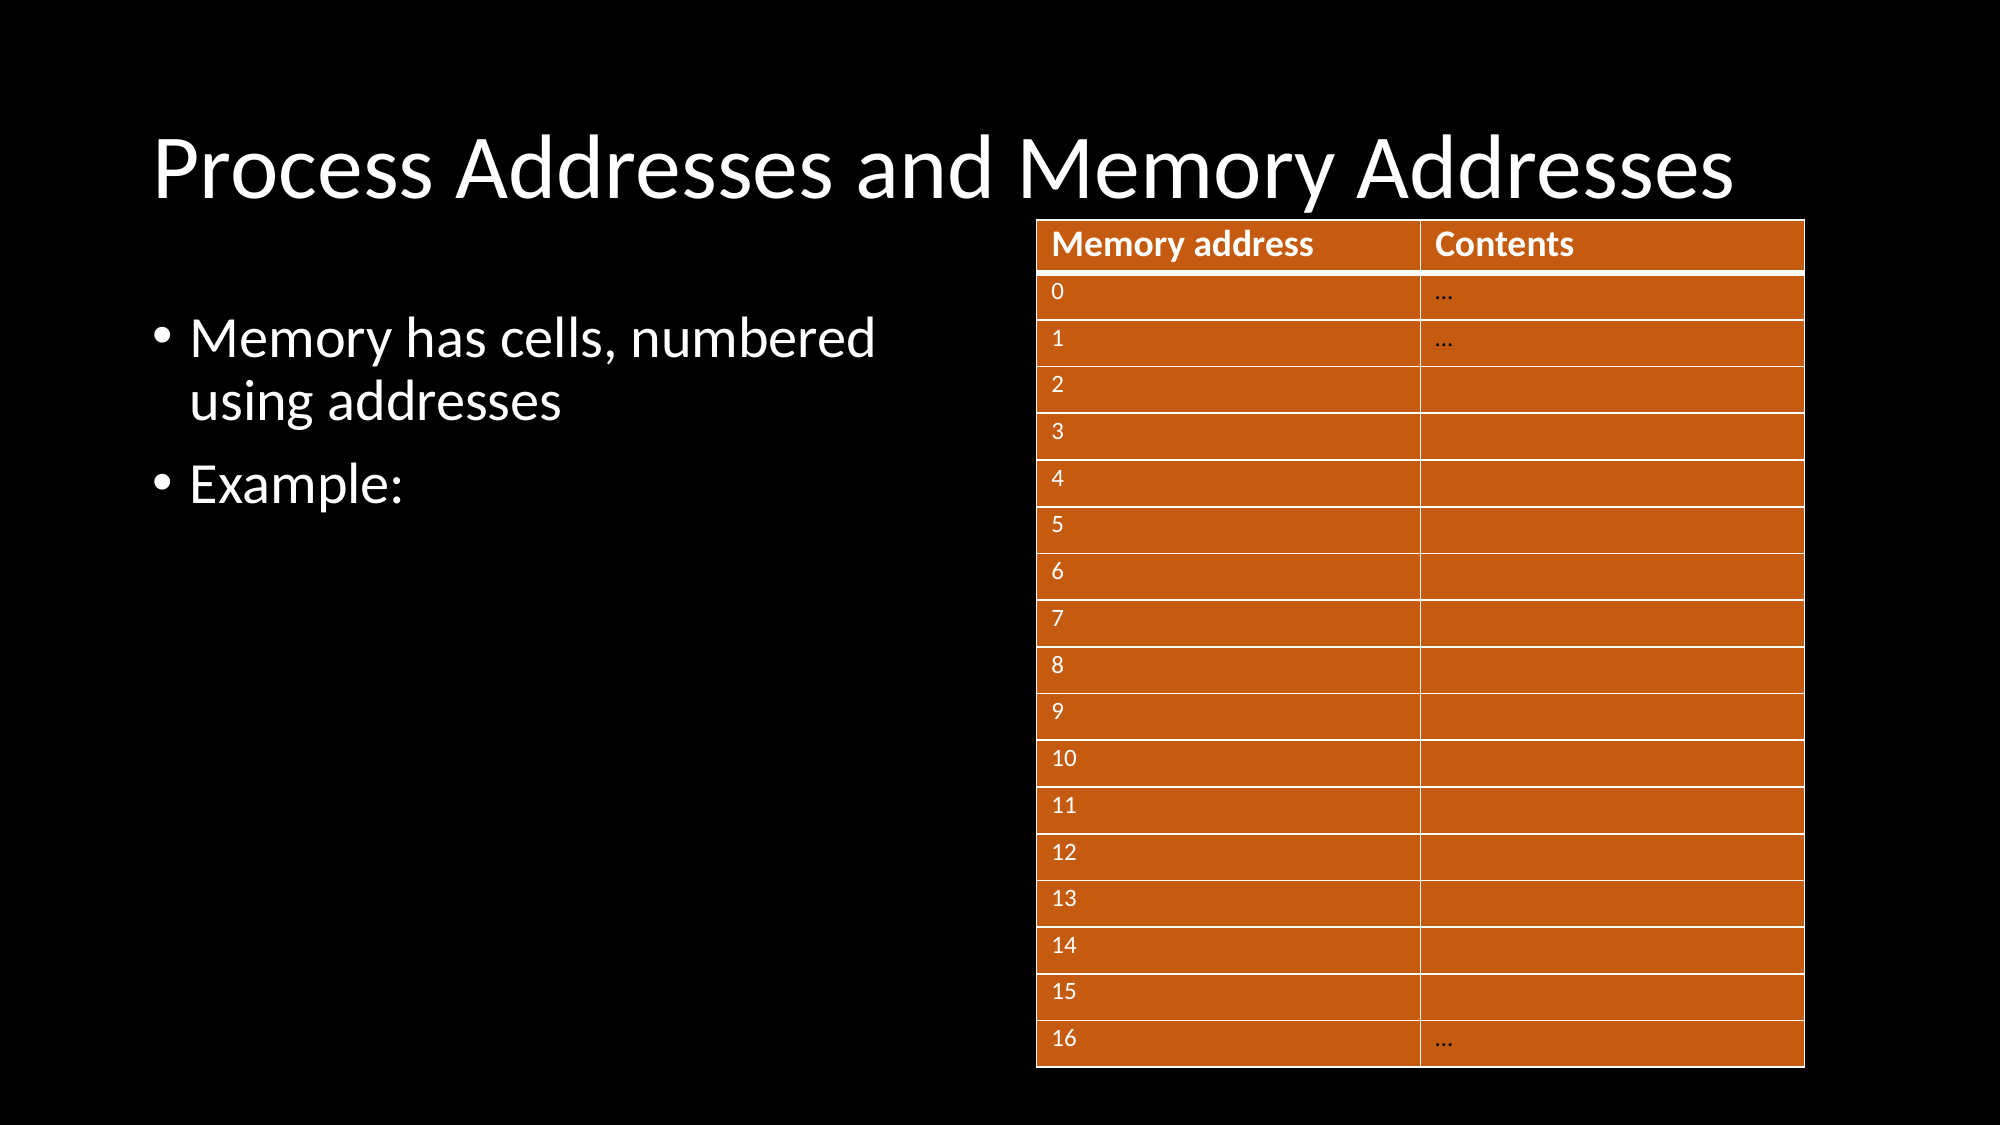

# Process Addresses and Memory Addresses
| Memory address | Contents |
| --- | --- |
| 0 | … |
| 1 | … |
| 2 |  |
| 3 |  |
| 4 |  |
| 5 |  |
| 6 |  |
| 7 |  |
| 8 |  |
| 9 |  |
| 10 |  |
| 11 |  |
| 12 |  |
| 13 |  |
| 14 |  |
| 15 |  |
| 16 | … |
Memory has cells, numbered using addresses
Example: